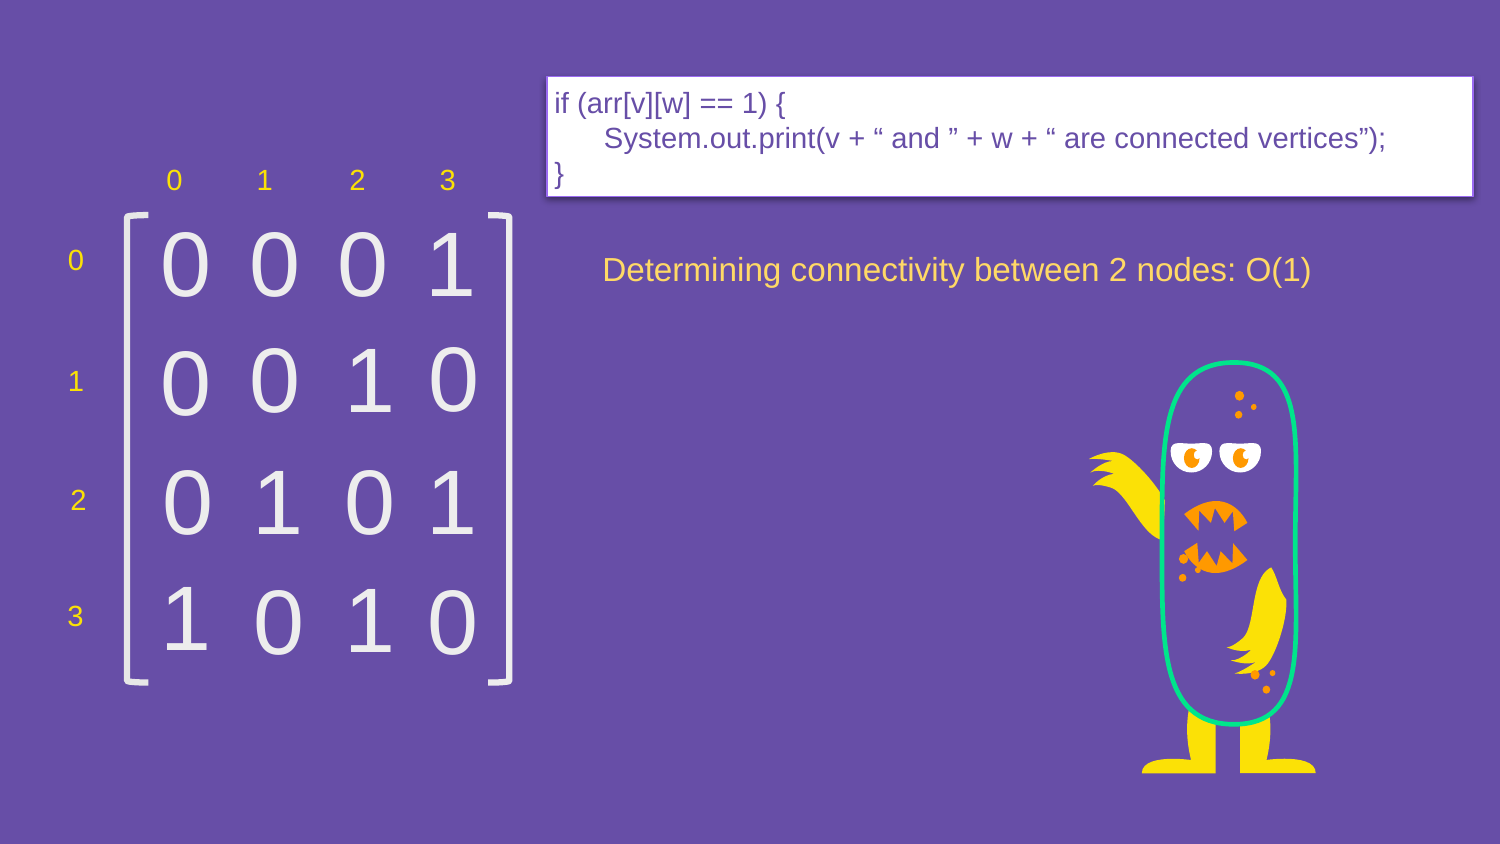

if (arr[v][w] == 1) {
      System.out.print(v + “ and ” + w + “ are connected vertices”);
}
0         1 	    2         3
0
0
0
1

Determining connectivity between 2 nodes: O(1)
0
0
0
1
0
1

0
1
0
1

2

1
1
0
0
3